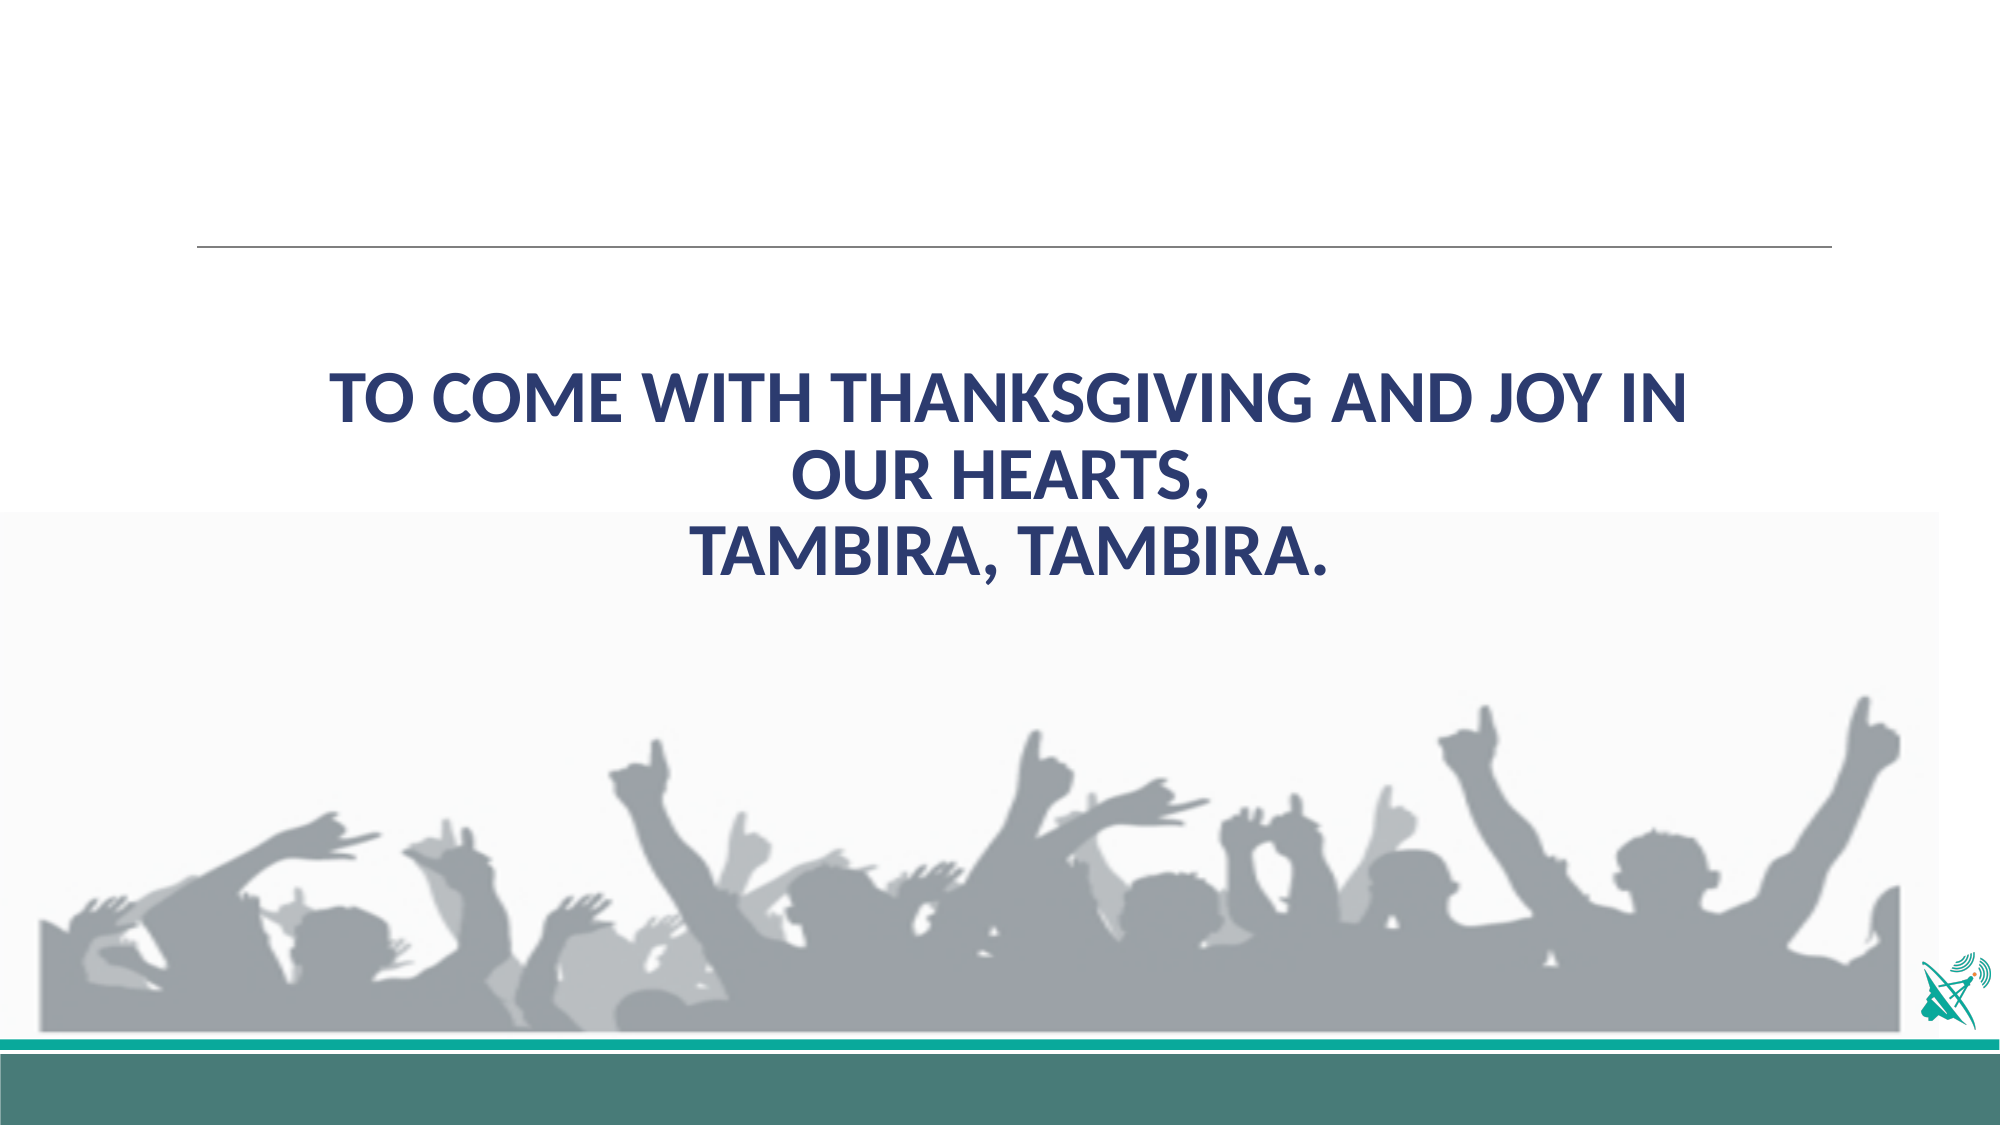

# TO COME WITH THANKSGIVING AND JOY IN OUR HEARTS, TAMBIRA, TAMBIRA.